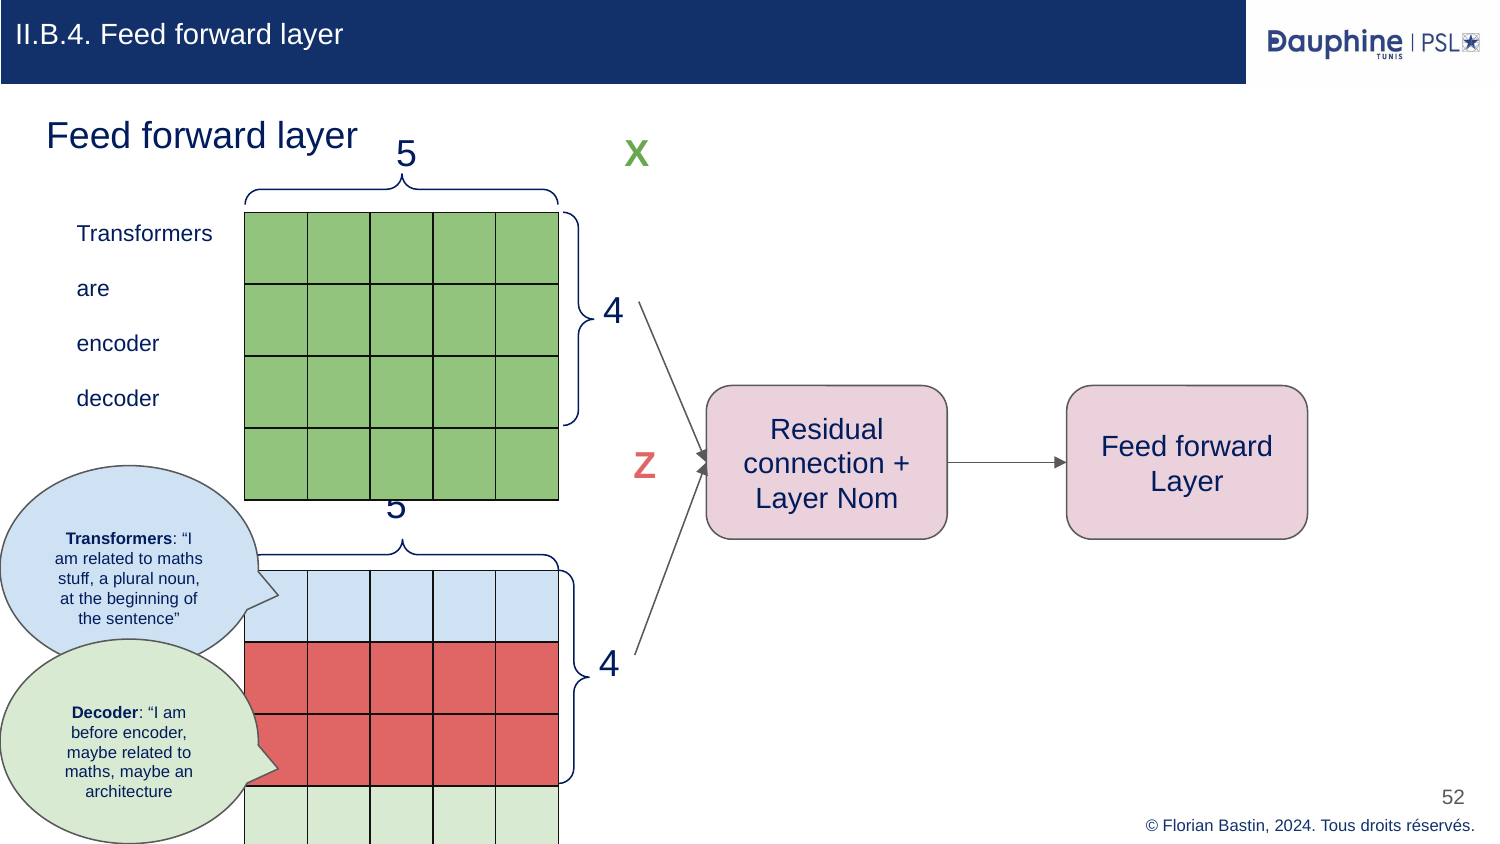

# II.B.4. Feed forward layer

Feed forward layer
X
5
Transformers

are

encoder

decoder

|  |  |  |  |  |
| --- | --- | --- | --- | --- |
|  |  |  |  |  |
|  |  |  |  |  |
|  |  |  |  |  |
4
Residual connection + Layer Nom
Feed forward
Layer

Z
5

Transformers: “I am related to maths stuff, a plural noun, at the beginning of the sentence”

|  |  |  |  |  |
| --- | --- | --- | --- | --- |
|  |  |  |  |  |
|  |  |  |  |  |
|  |  |  |  |  |
4

Decoder: “I am before encoder, maybe related to maths, maybe an architecture
52